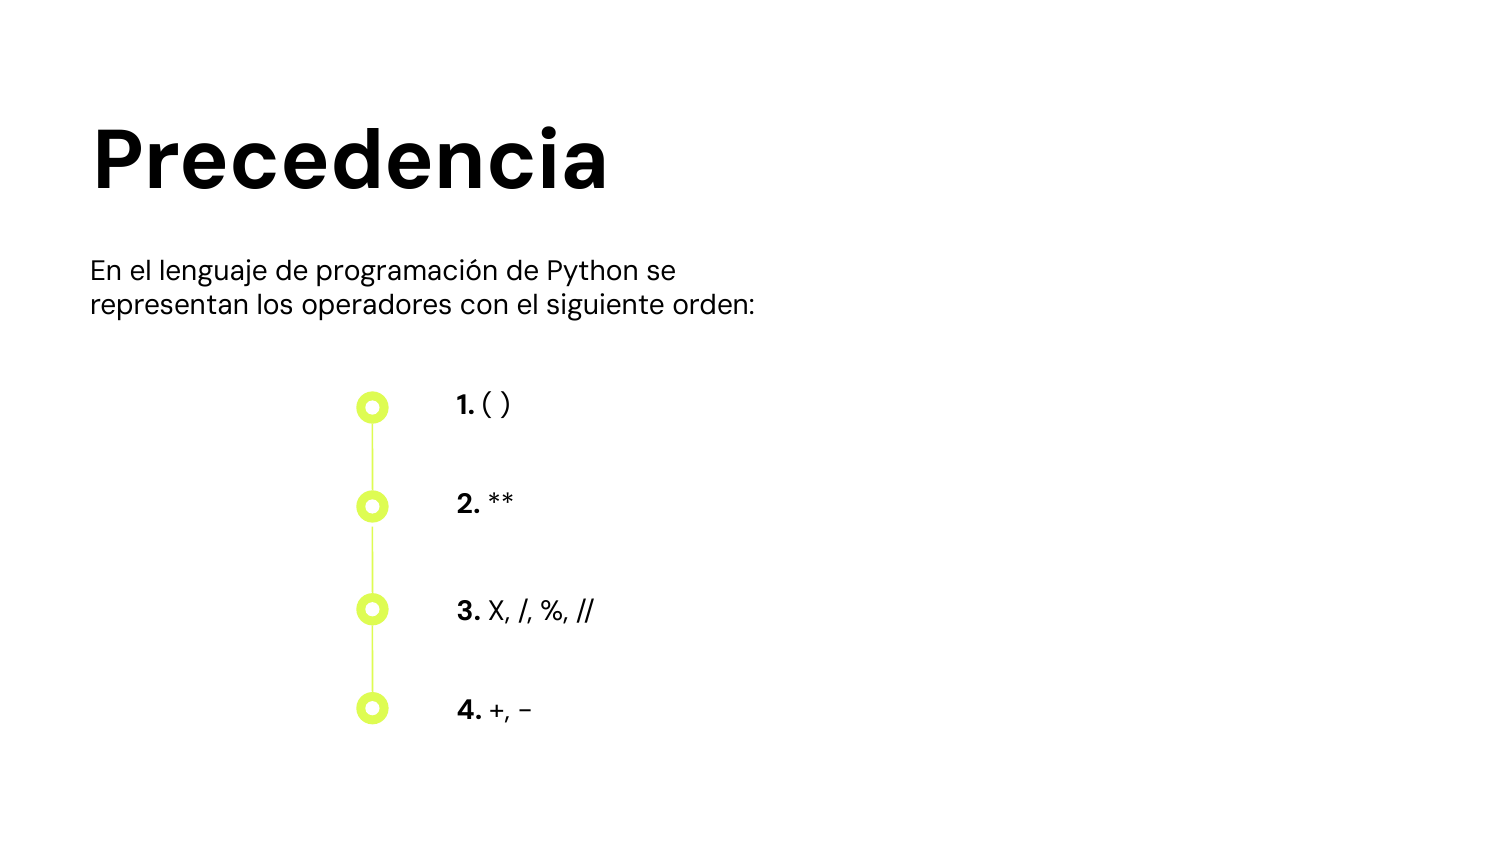

Precedencia
En el lenguaje de programación de Python se representan los operadores con el siguiente orden:
1. ( )

2. **

3. X, /, %, //

4. +, -